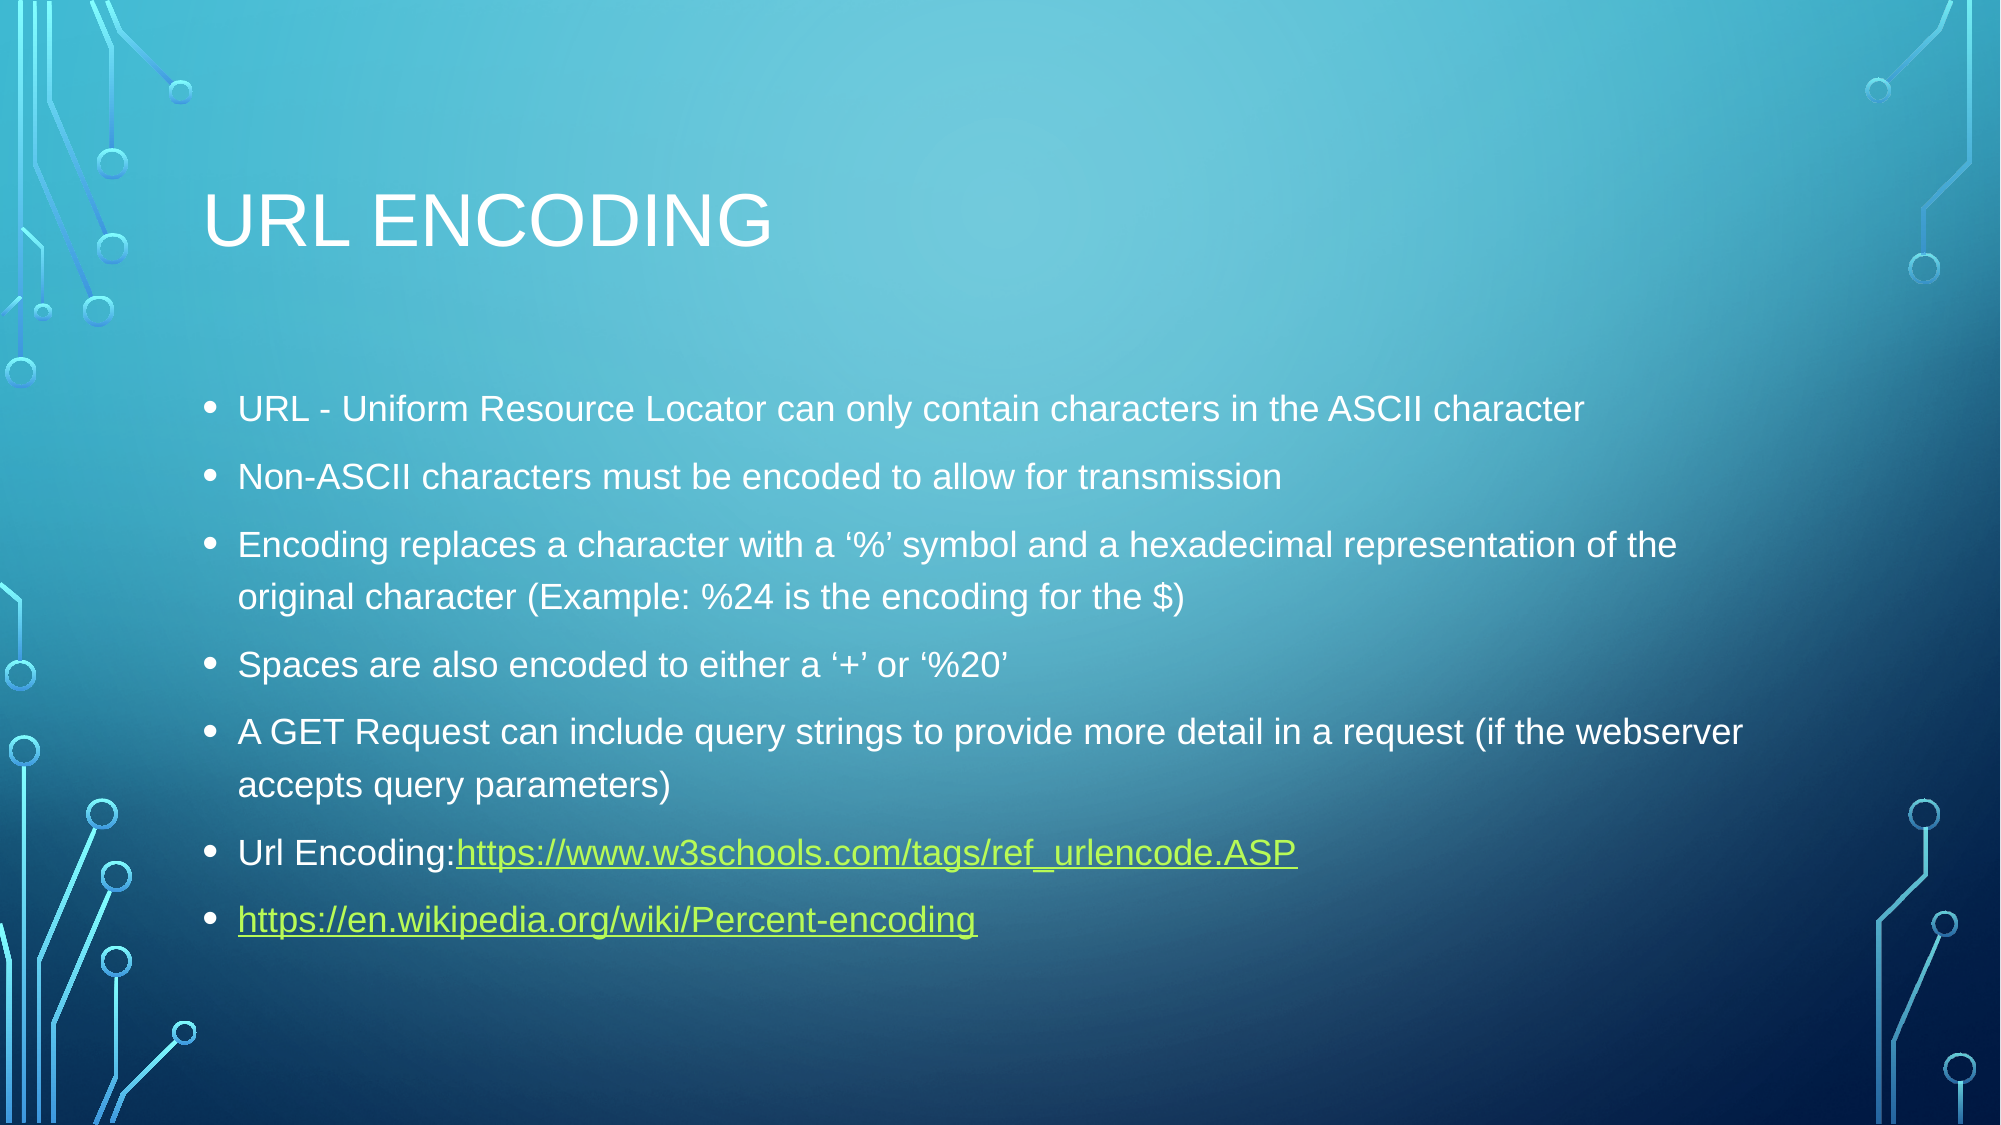

# Url Encoding
URL - Uniform Resource Locator can only contain characters in the ASCII character
Non-ASCII characters must be encoded to allow for transmission
Encoding replaces a character with a ‘%’ symbol and a hexadecimal representation of the original character (Example: %24 is the encoding for the $)
Spaces are also encoded to either a ‘+’ or ‘%20’
A GET Request can include query strings to provide more detail in a request (if the webserver accepts query parameters)
Url Encoding:https://www.w3schools.com/tags/ref_urlencode.ASP
https://en.wikipedia.org/wiki/Percent-encoding